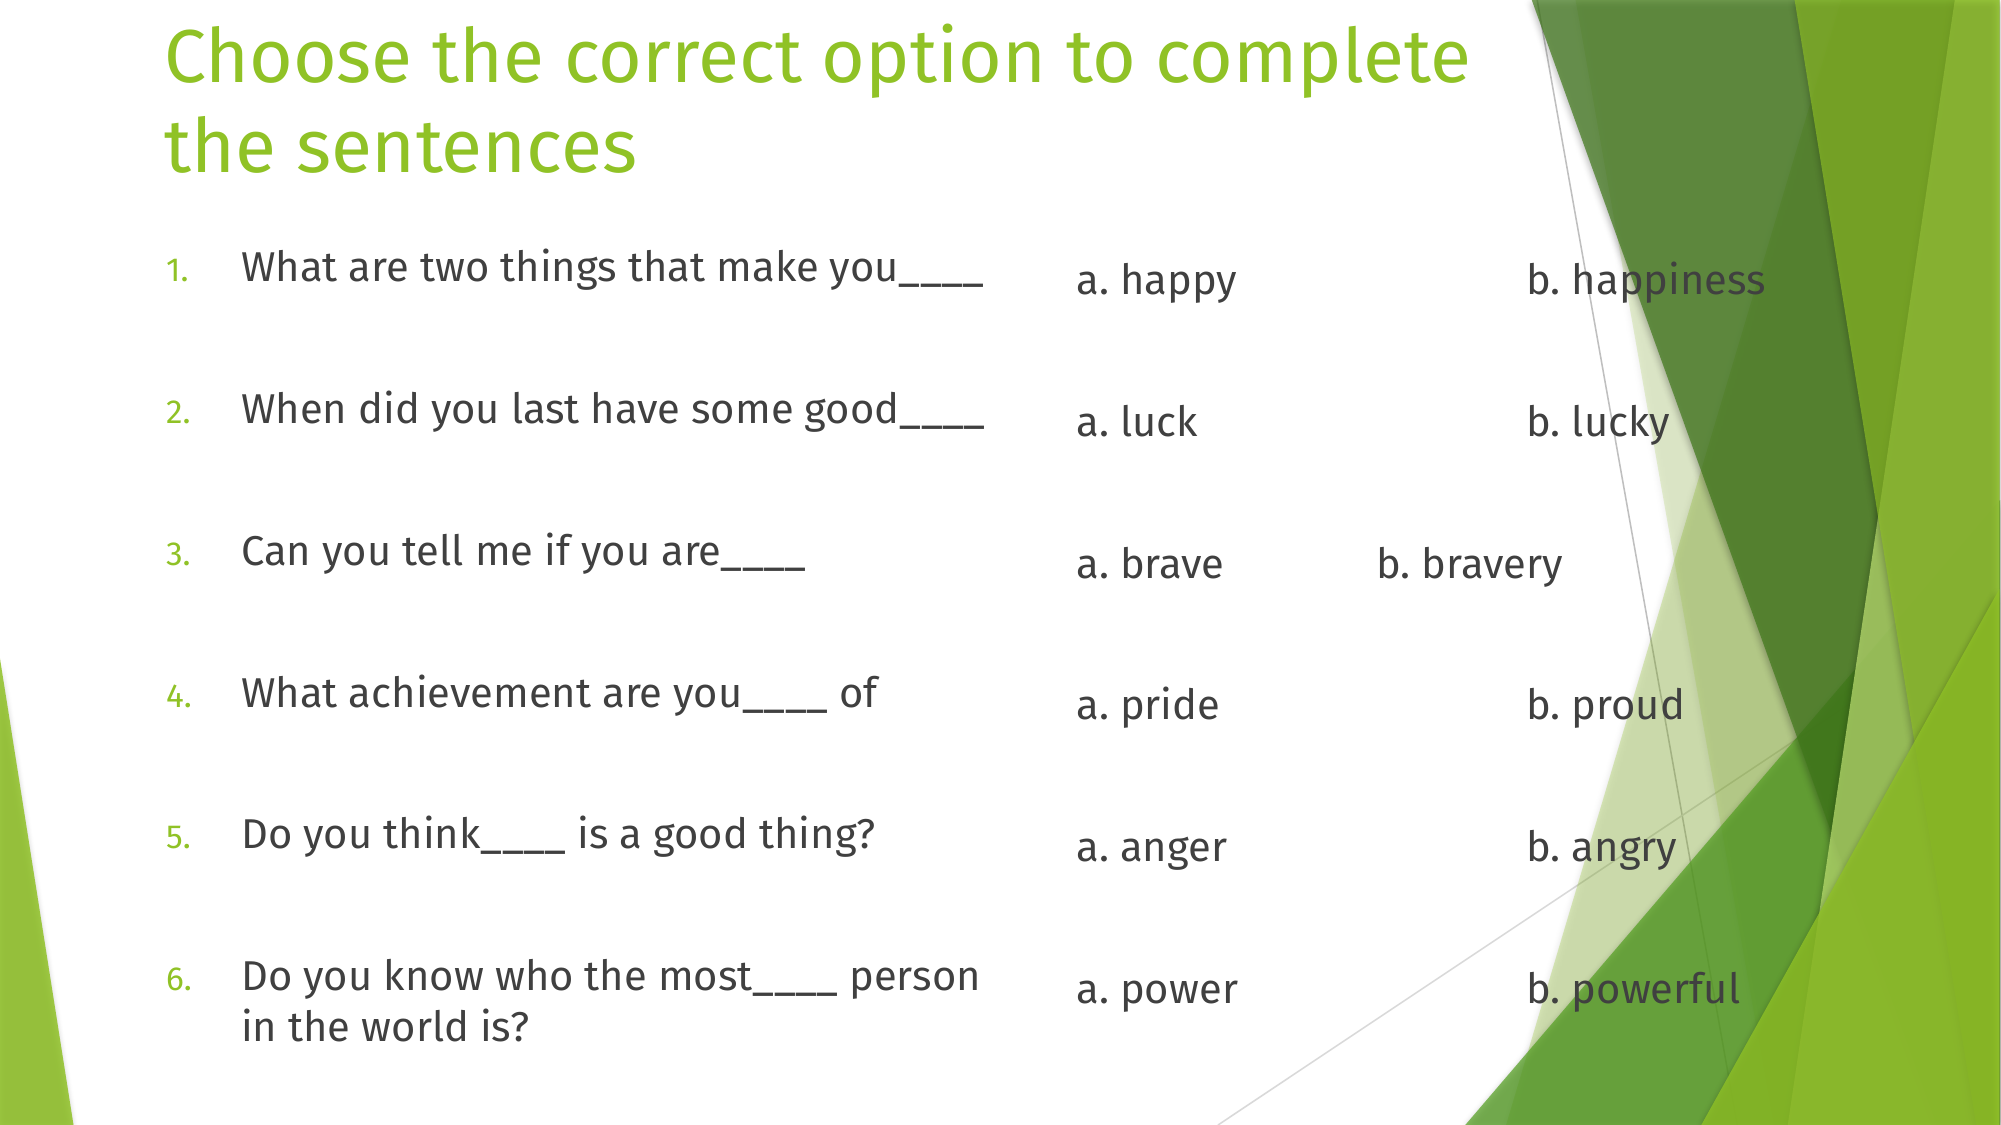

# Choose the correct option to complete the sentences
What are two things that make you____

When did you last have some good____

Can you tell me if you are____

What achievement are you____ of

Do you think____ is a good thing?

Do you know who the most____ person in the world is?
a. happy		b. happiness

a. luck			b. lucky

a. brave		b. bravery

a. pride			b. proud

a. anger		b. angry

a. power		b. powerful